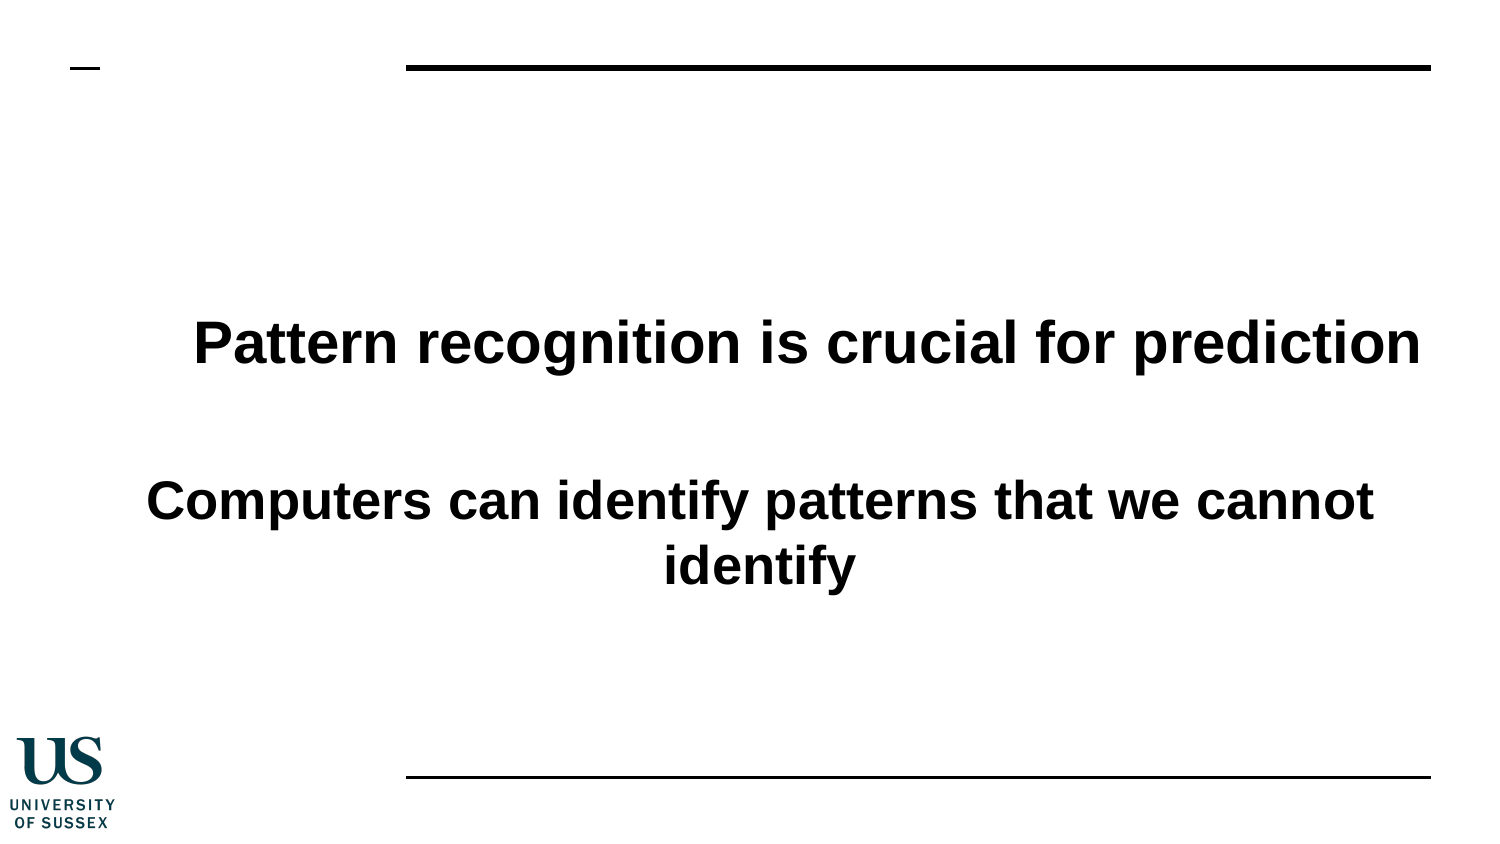

# Pattern recognition is crucial for prediction
Computers can identify patterns that we cannot identify